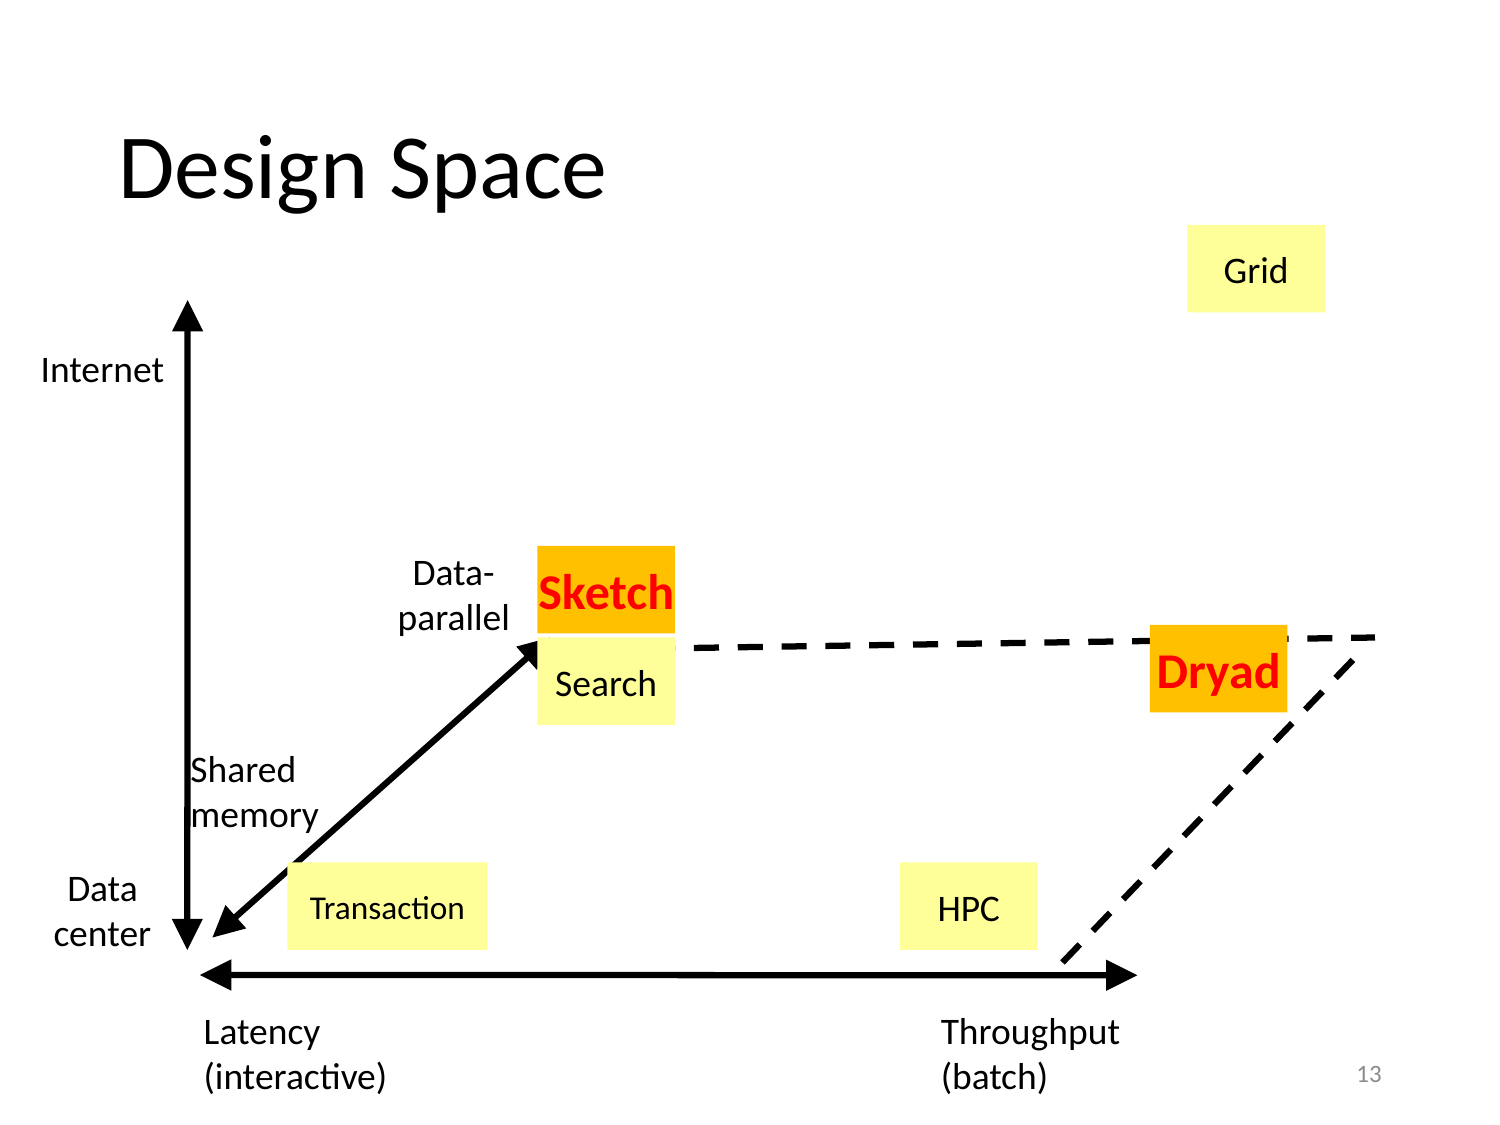

# Design Space
Grid
Internet
Data-
parallel
Sketch
Dryad
Search
Shared
memory
Data
center
Transaction
HPC
Latency
(interactive)
Throughput
(batch)
13